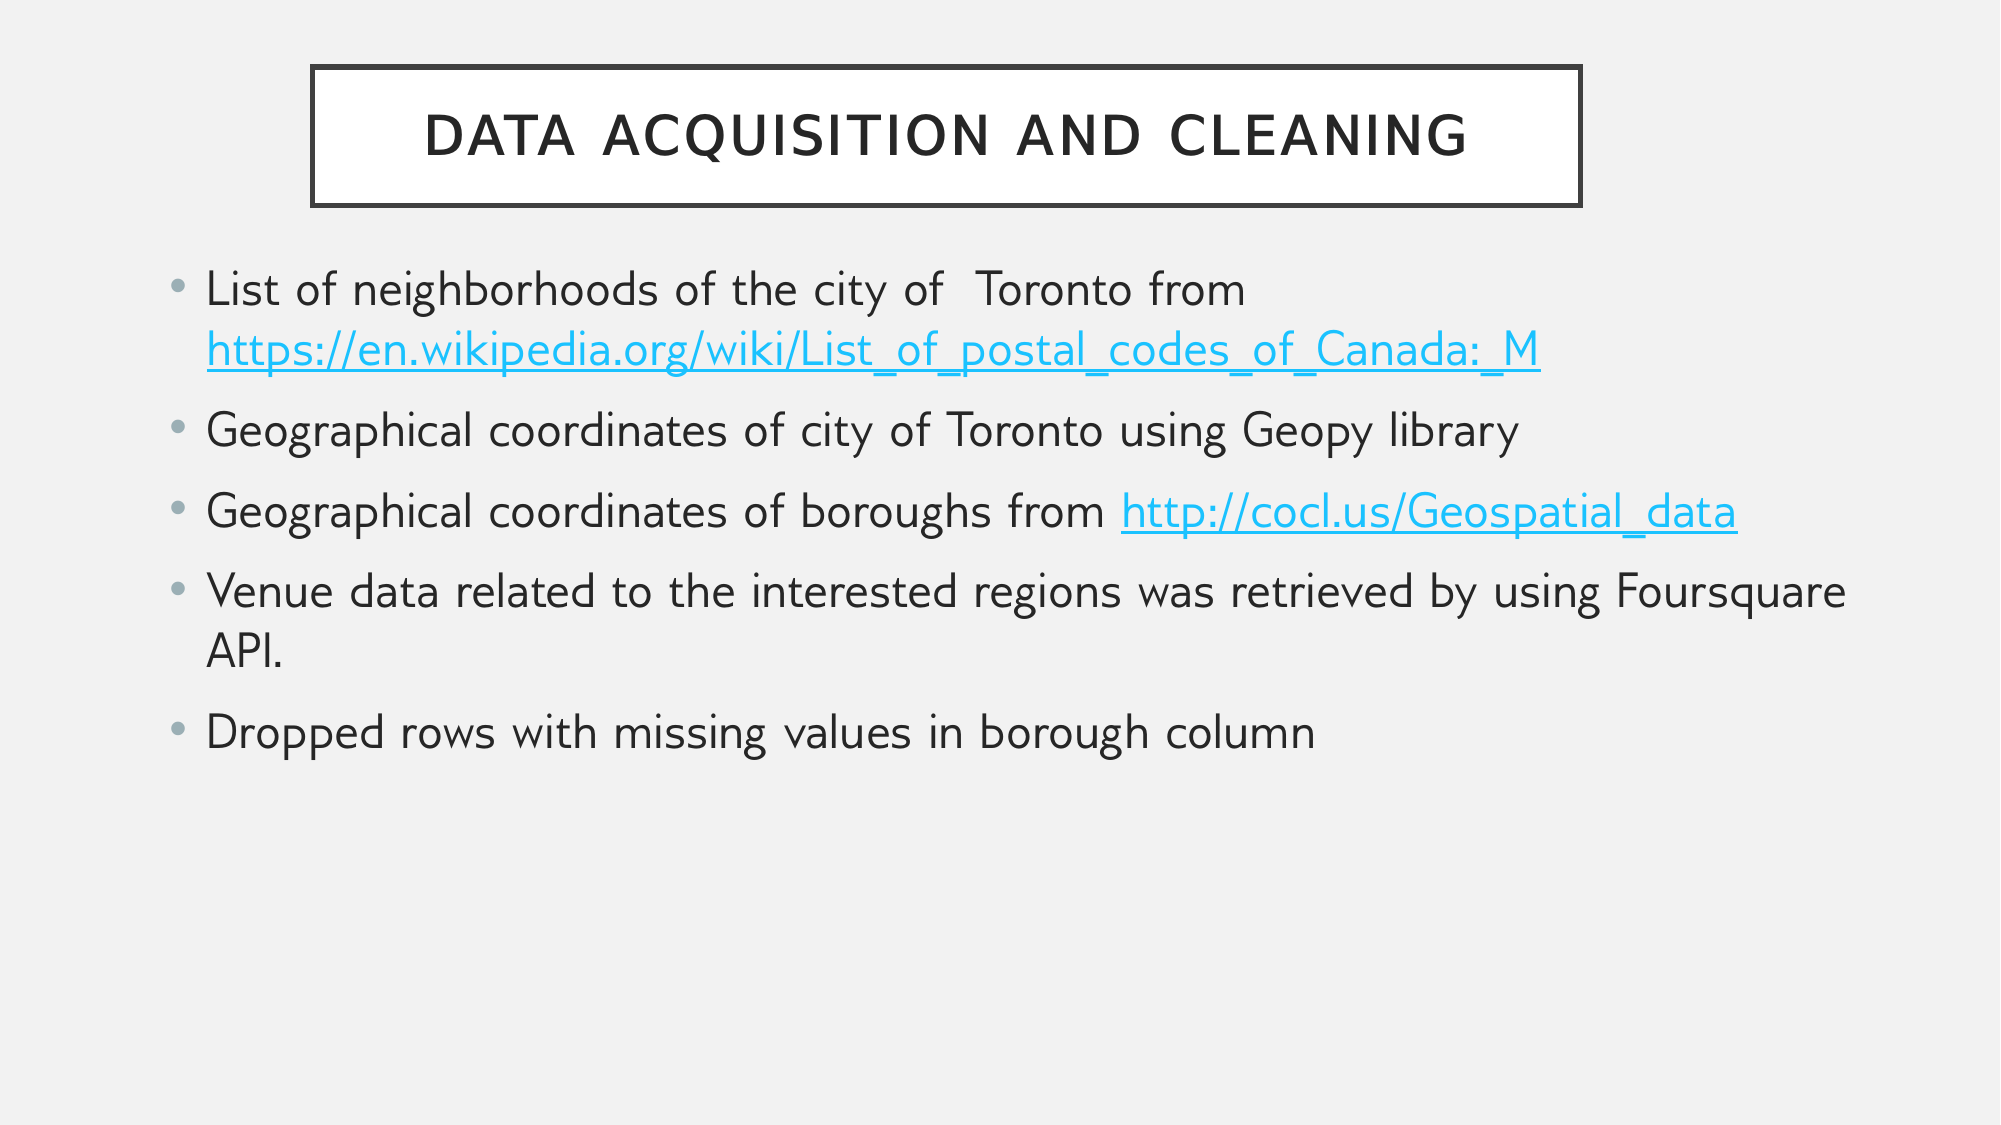

# Data acquisition and cleaning
List of neighborhoods of the city of  Toronto from https://en.wikipedia.org/wiki/List_of_postal_codes_of_Canada:_M
Geographical coordinates of city of Toronto using Geopy library
Geographical coordinates of boroughs from http://cocl.us/Geospatial_data
Venue data related to the interested regions was retrieved by using Foursquare API.
Dropped rows with missing values in borough column